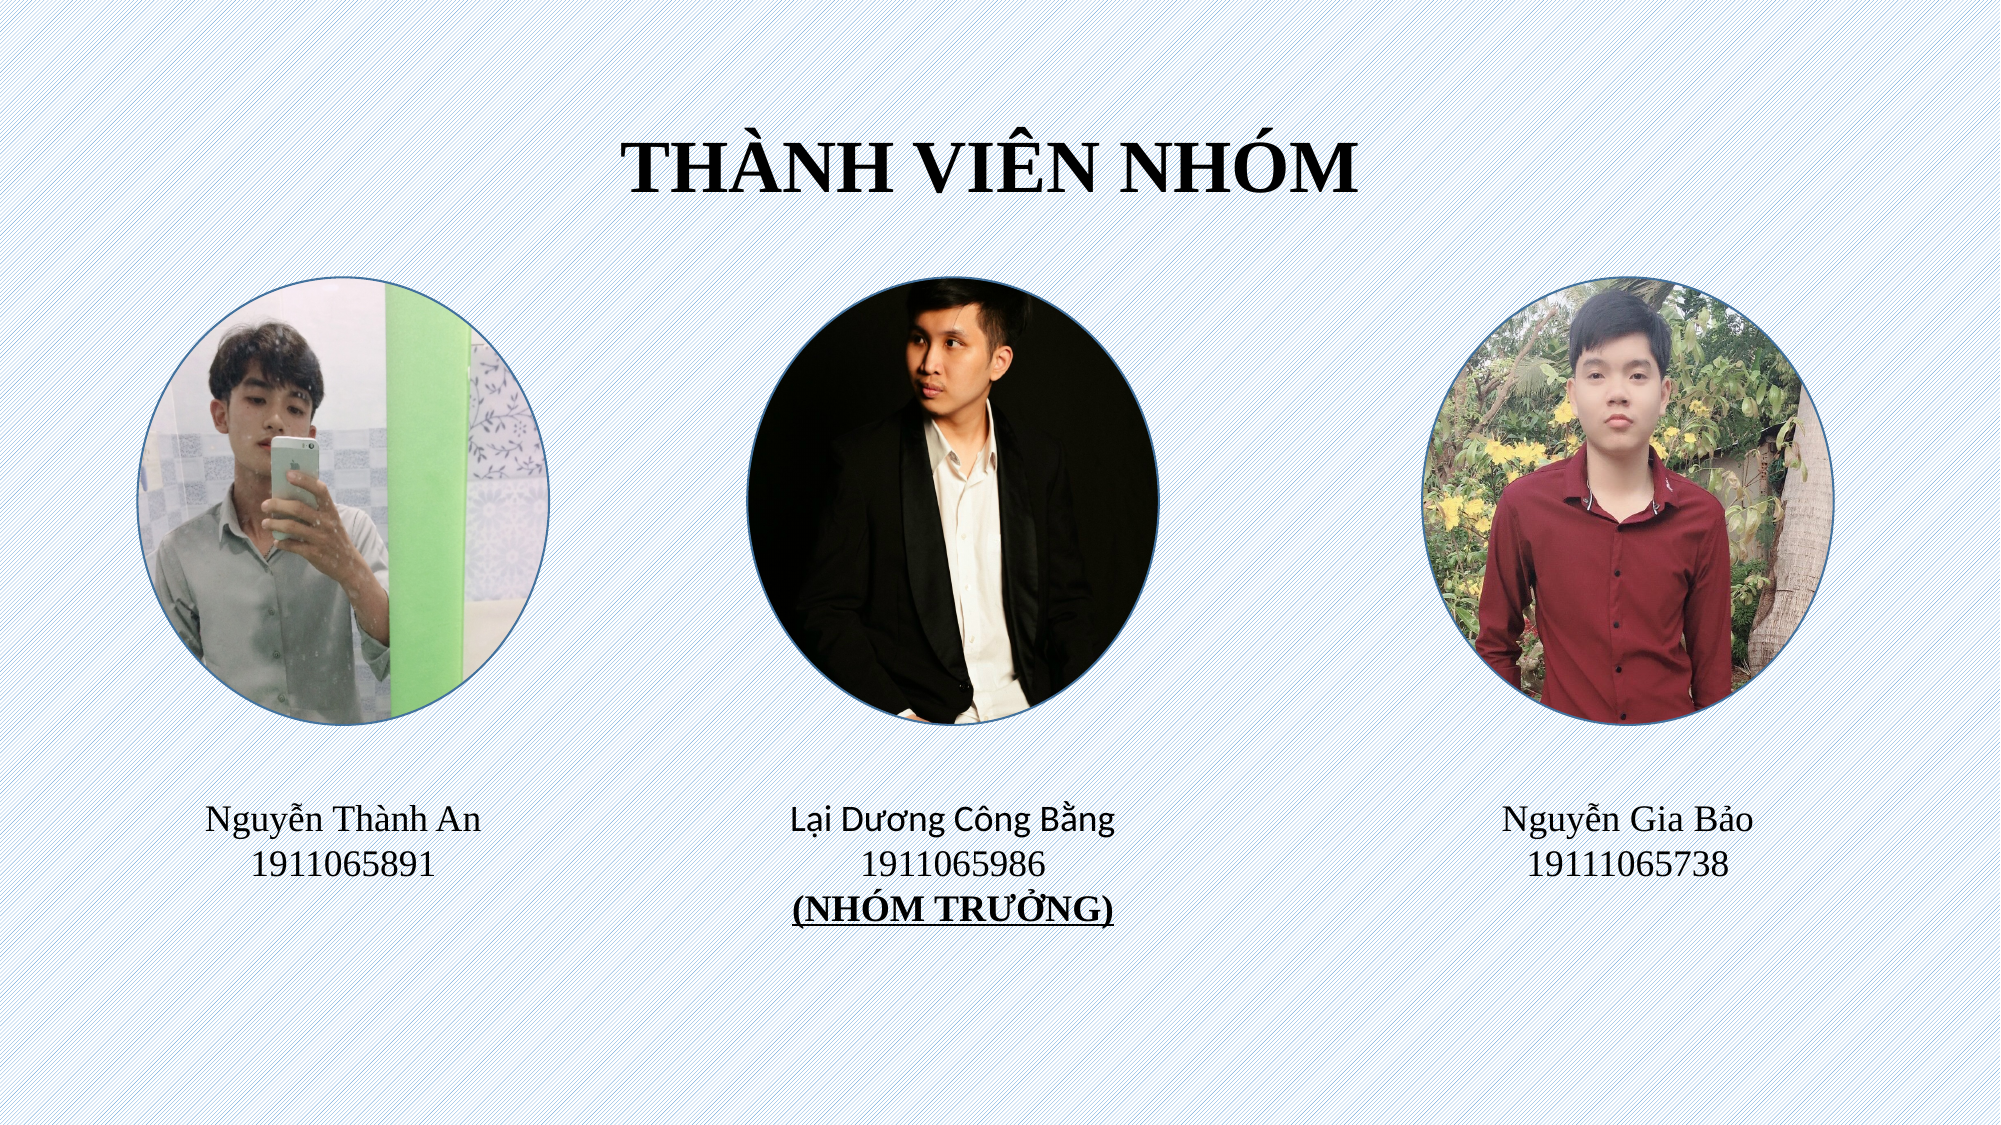

# THÀNH VIÊN NHÓM

Lại Dương Công Bằng
1911065986
(NHÓM TRƯỞNG)
Nguyễn Thành An 1911065891
Nguyễn Gia Bảo
19111065738